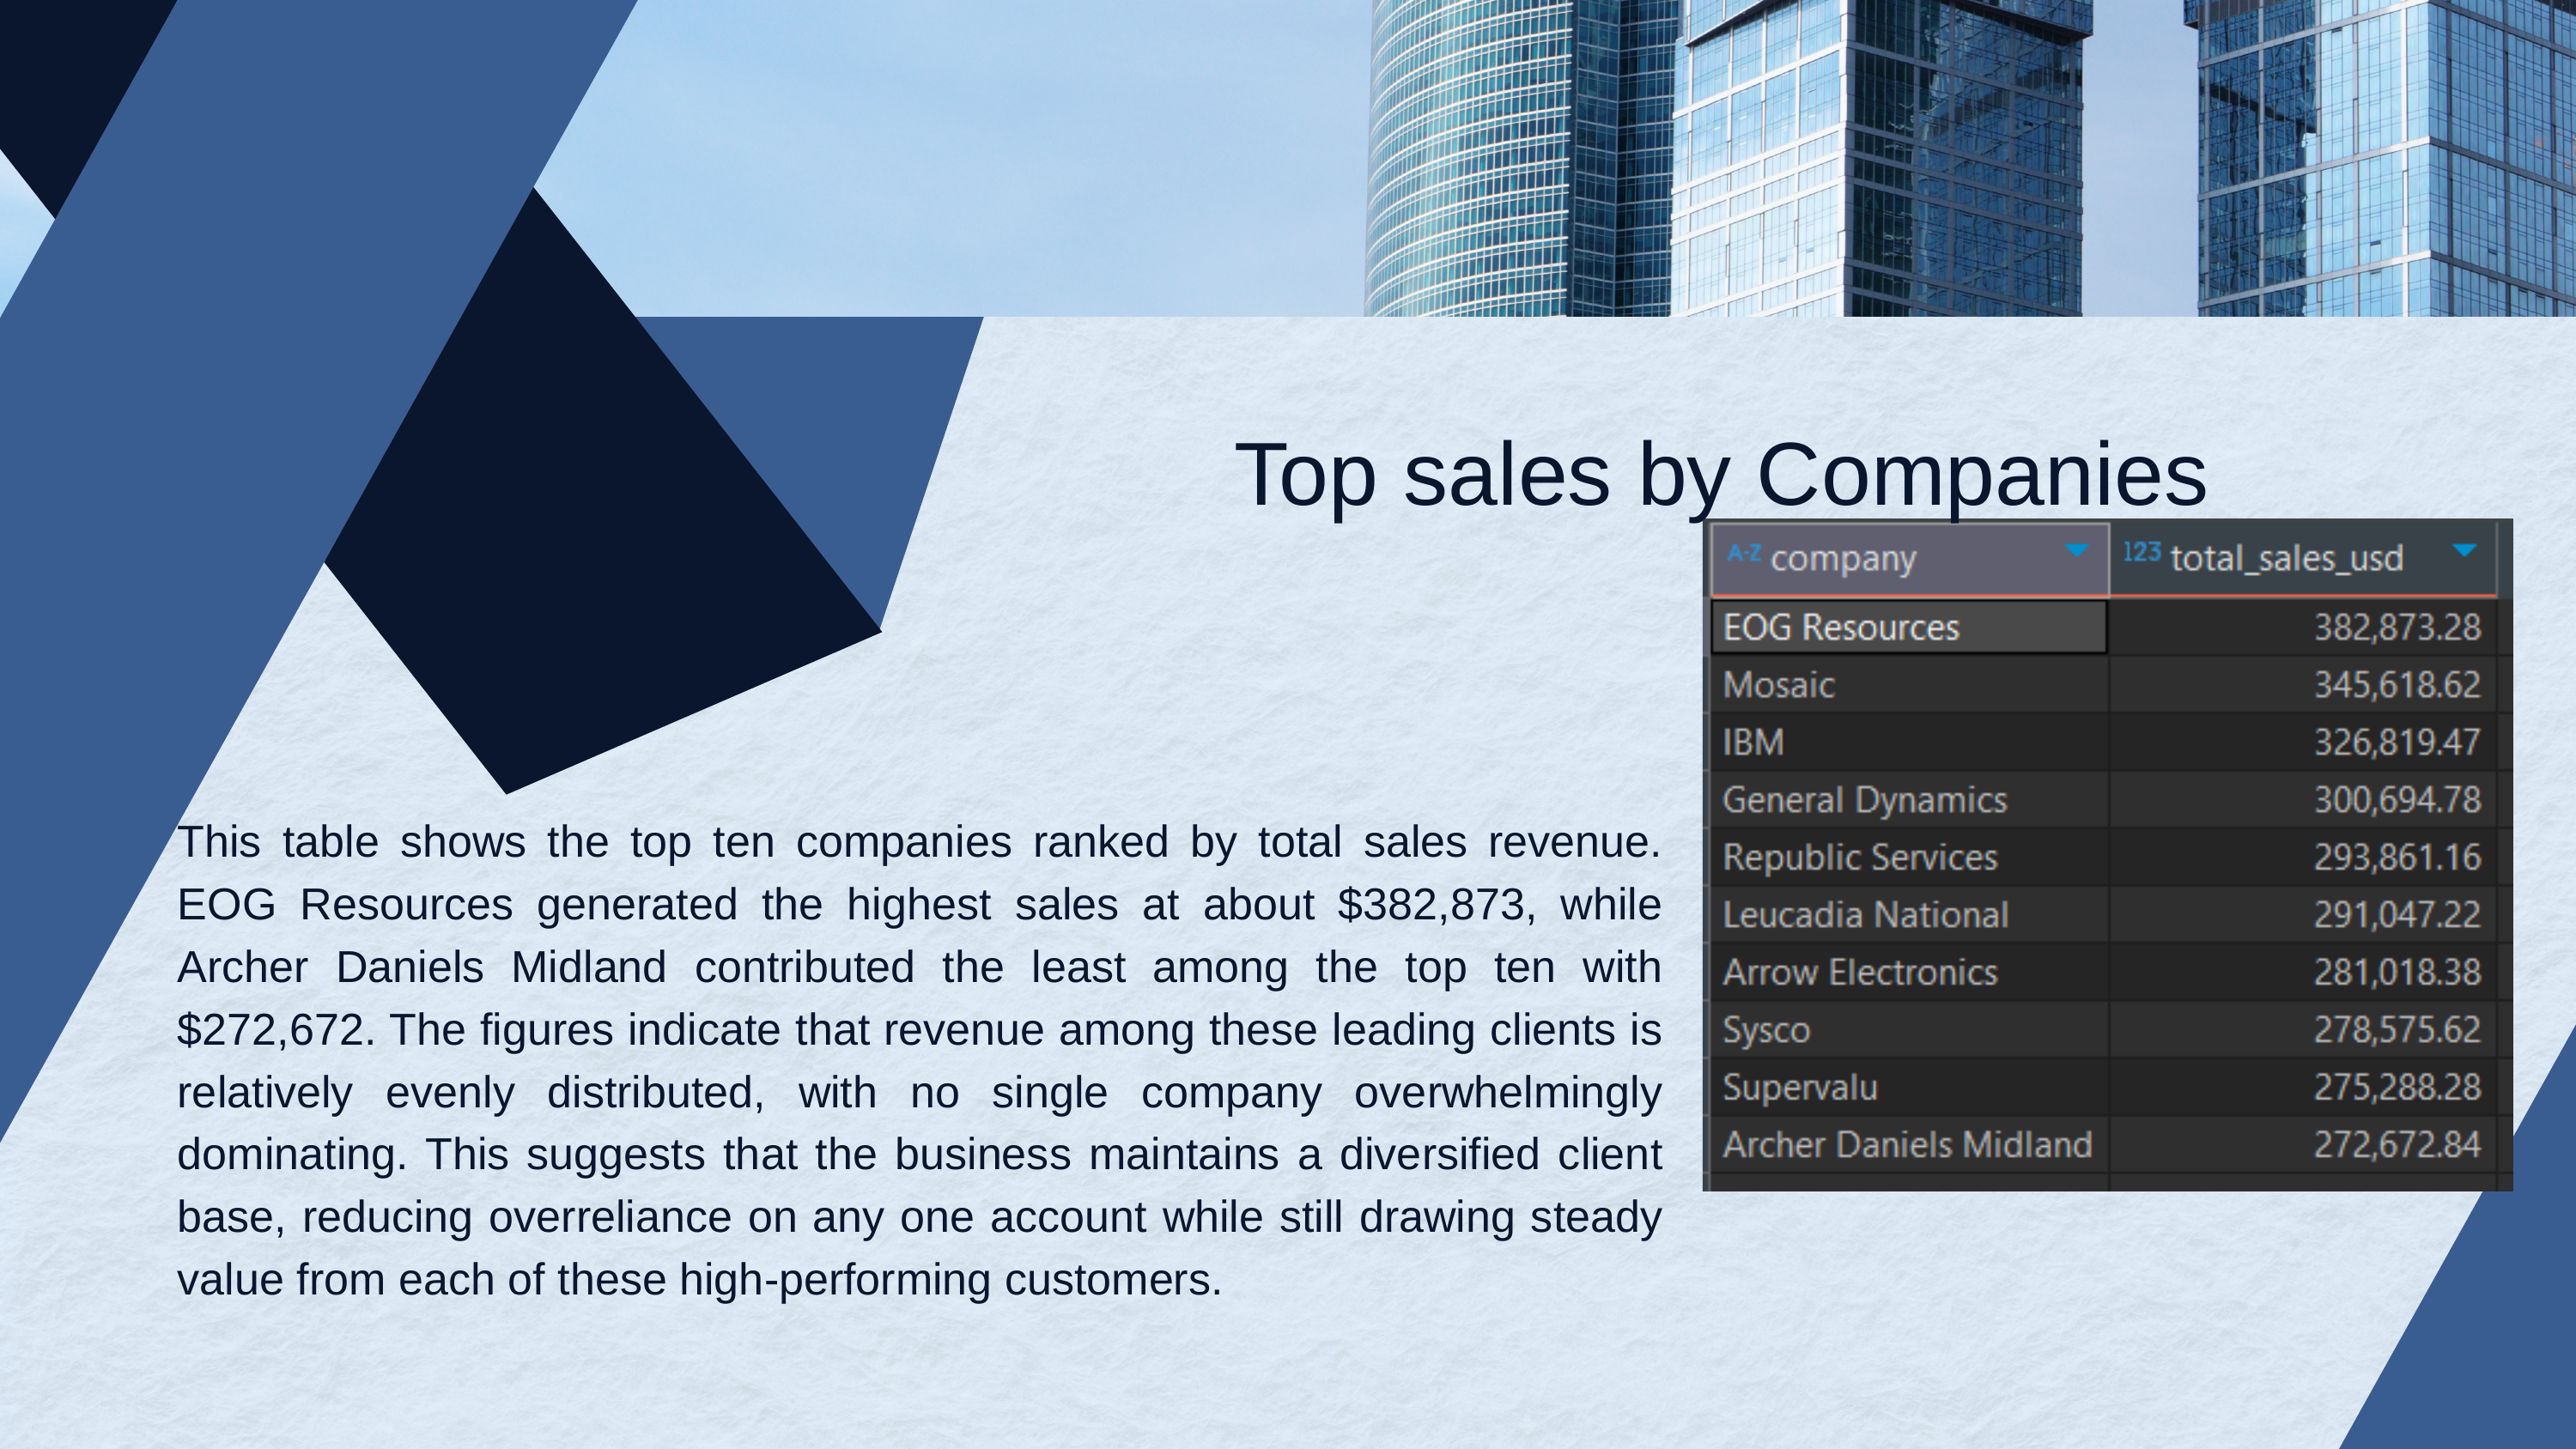

Top sales by Companies

This table shows the top ten companies ranked by total sales revenue. EOG Resources generated the highest sales at about $382,873, while Archer Daniels Midland contributed the least among the top ten with $272,672. The figures indicate that revenue among these leading clients is relatively evenly distributed, with no single company overwhelmingly dominating. This suggests that the business maintains a diversified client base, reducing overreliance on any one account while still drawing steady value from each of these high-performing customers.